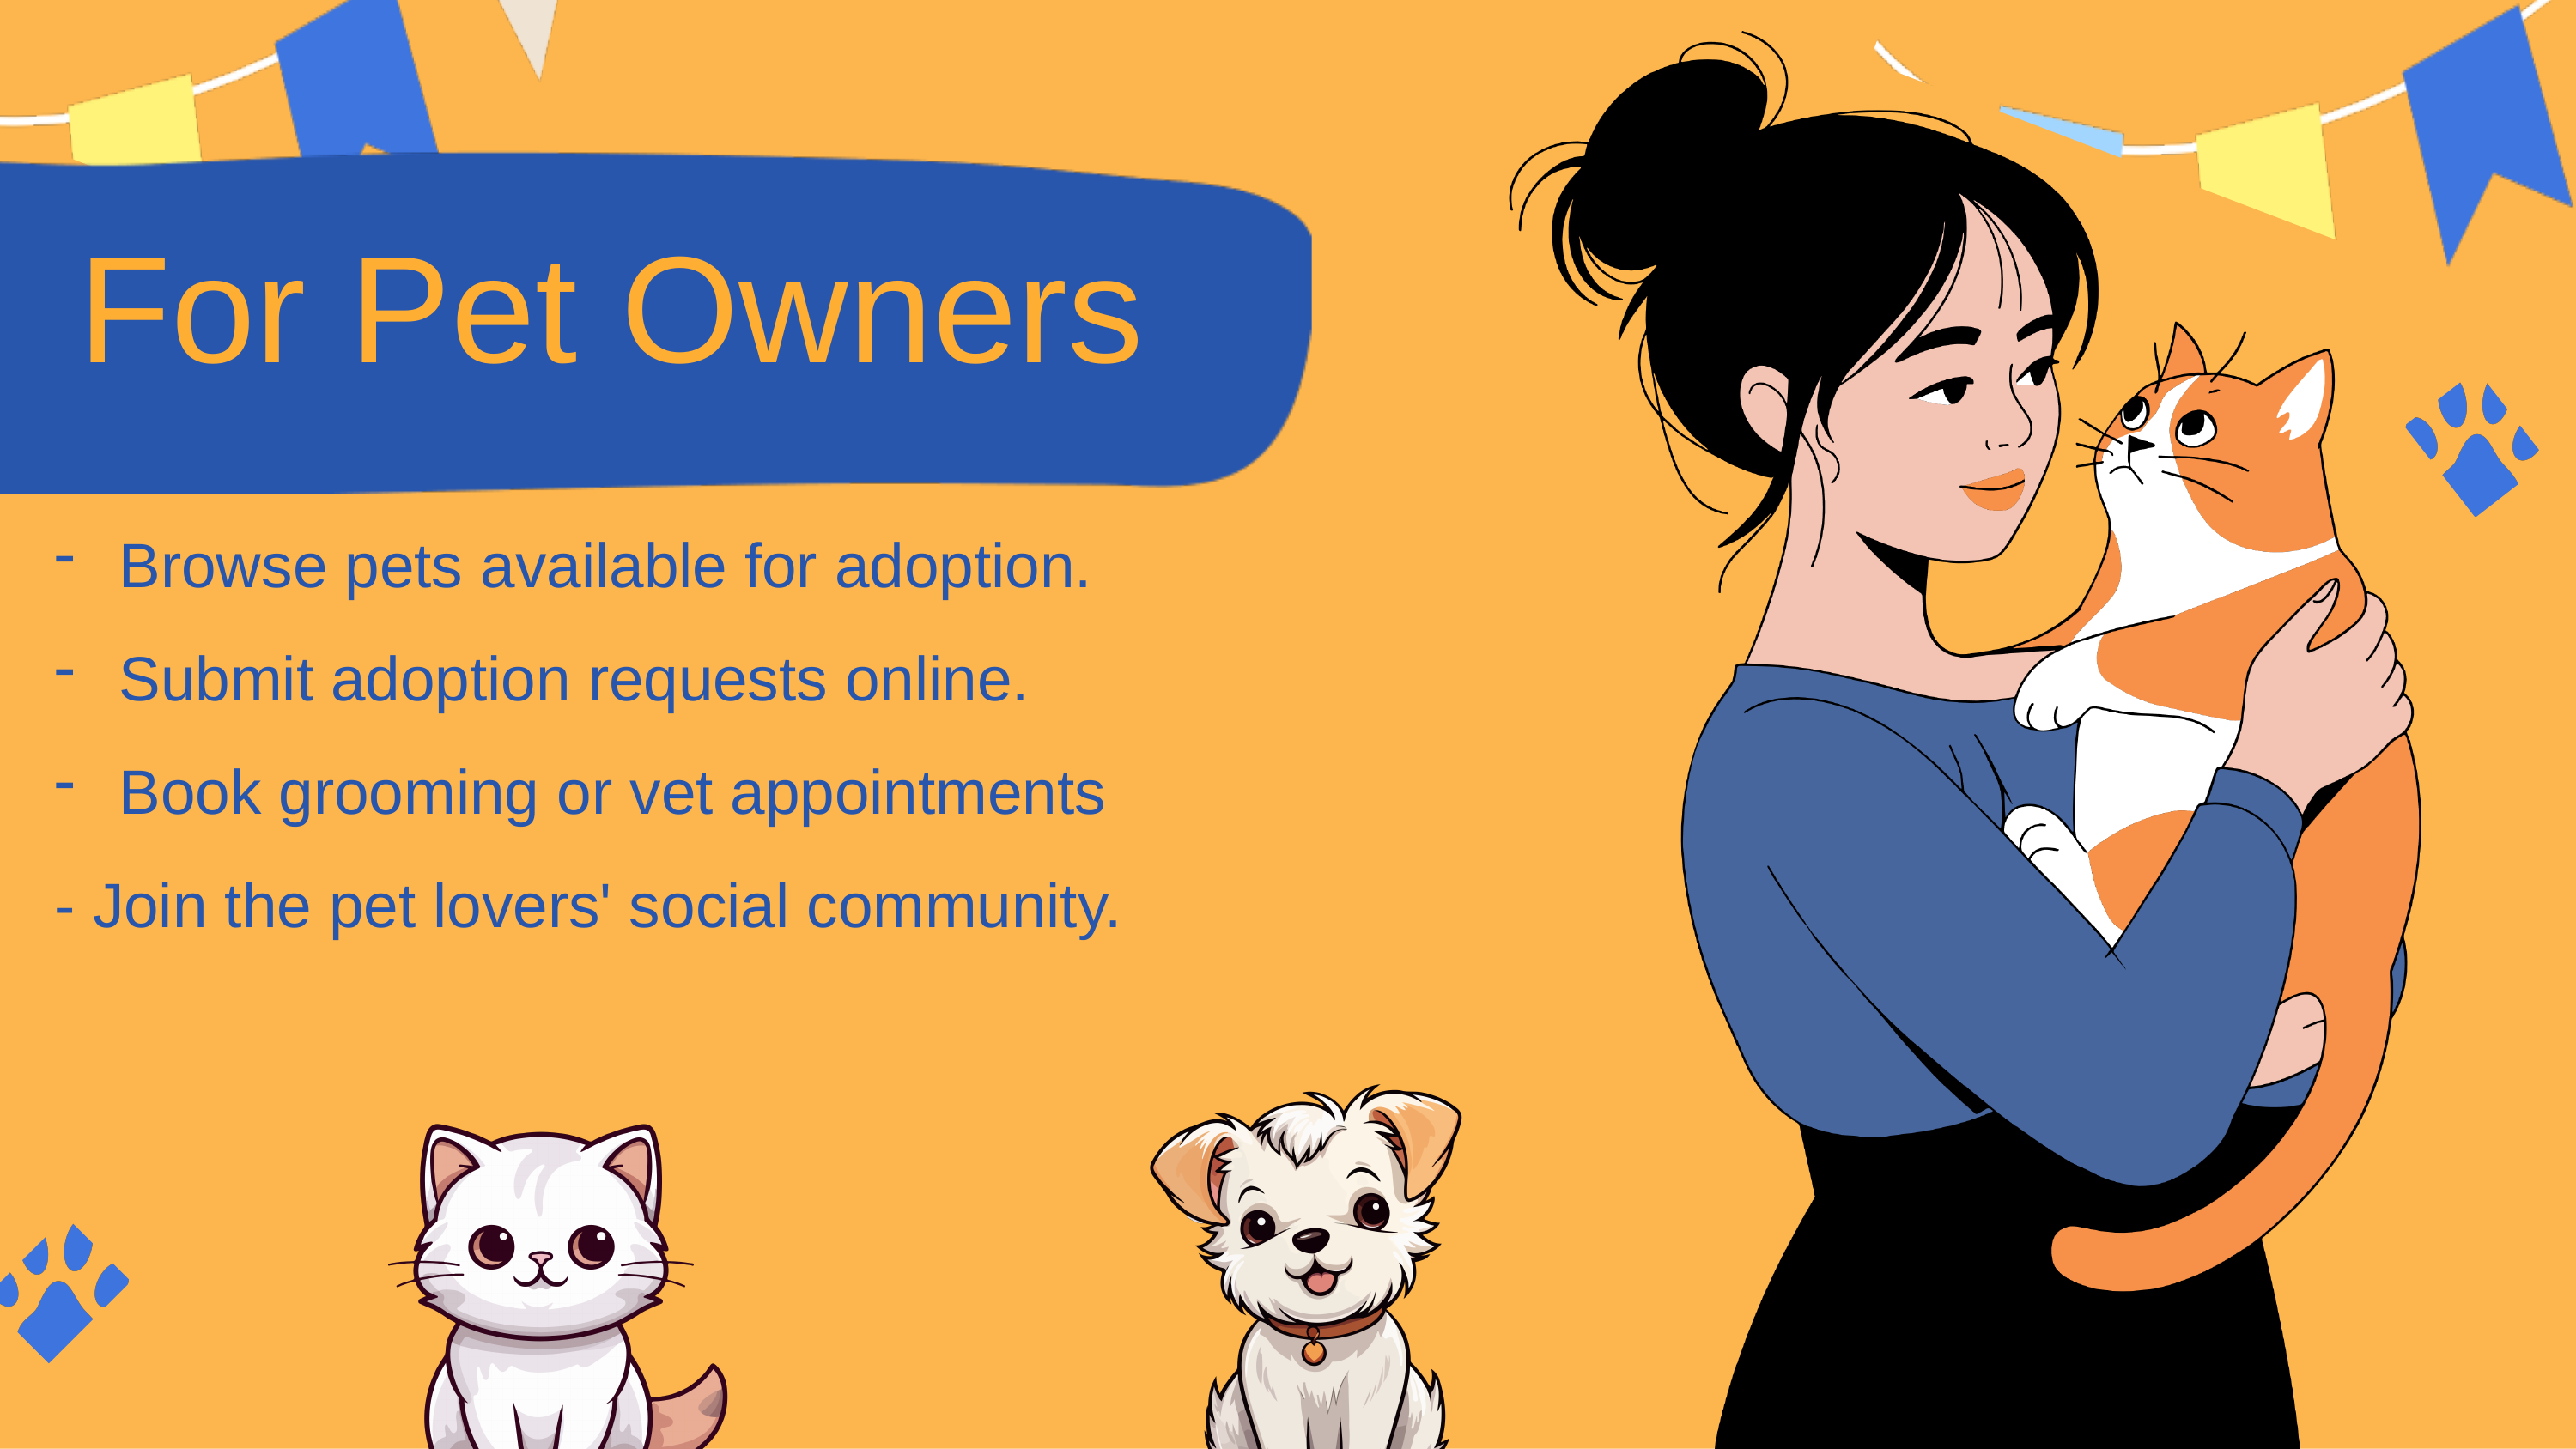

For Pet Owners

Browse pets available for adoption.

Submit adoption requests online.

Book grooming or vet appointments

- Join the pet lovers' social community.